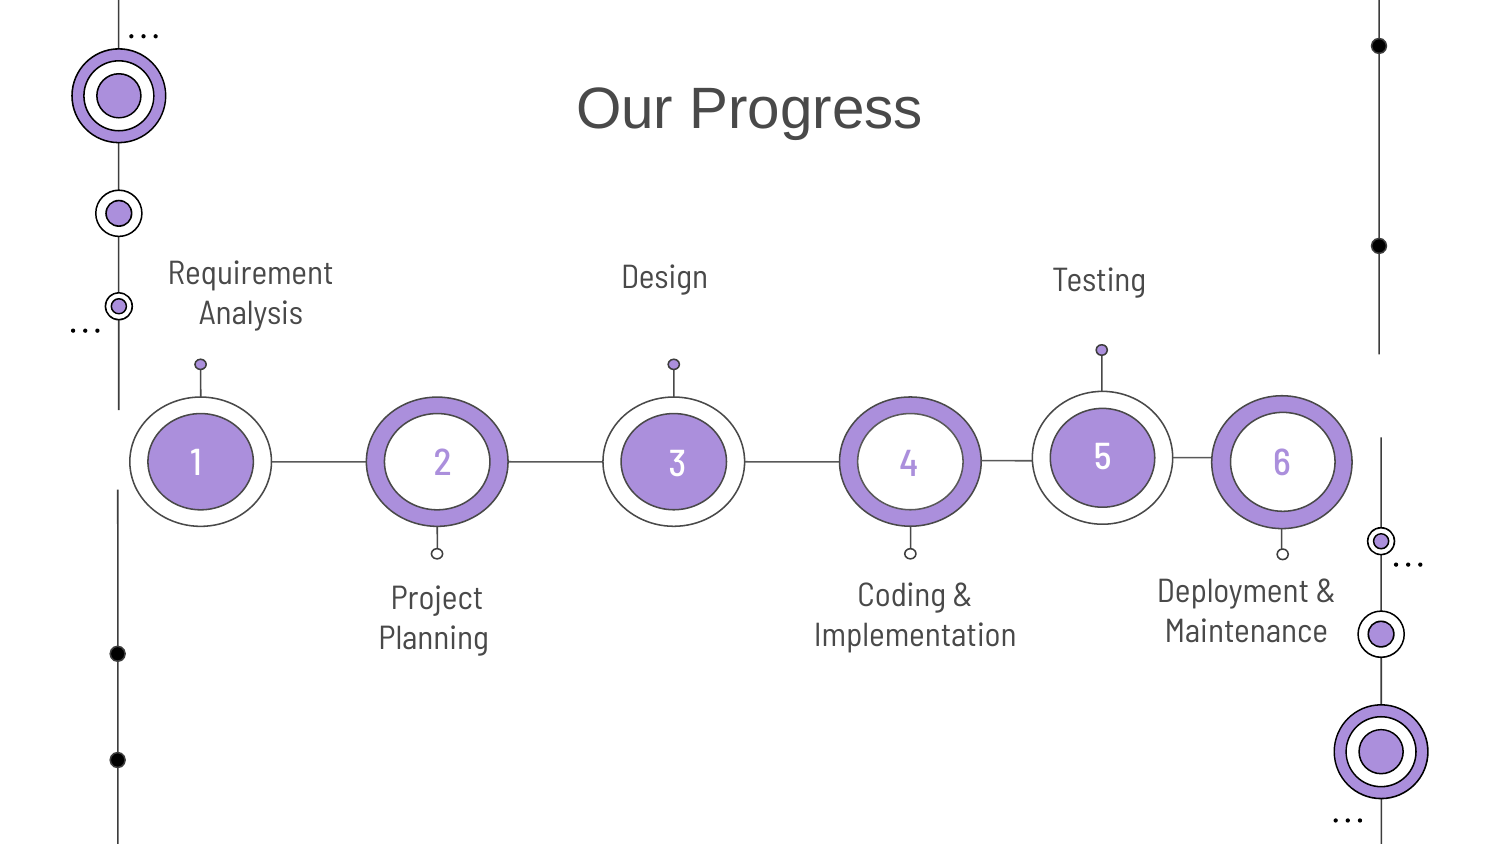

# Our Progress

Requirement Analysis
Design
Testing

5
 2
6
1
 3
4
Deployment &
Maintenance
Coding & Implementation
Project Planning